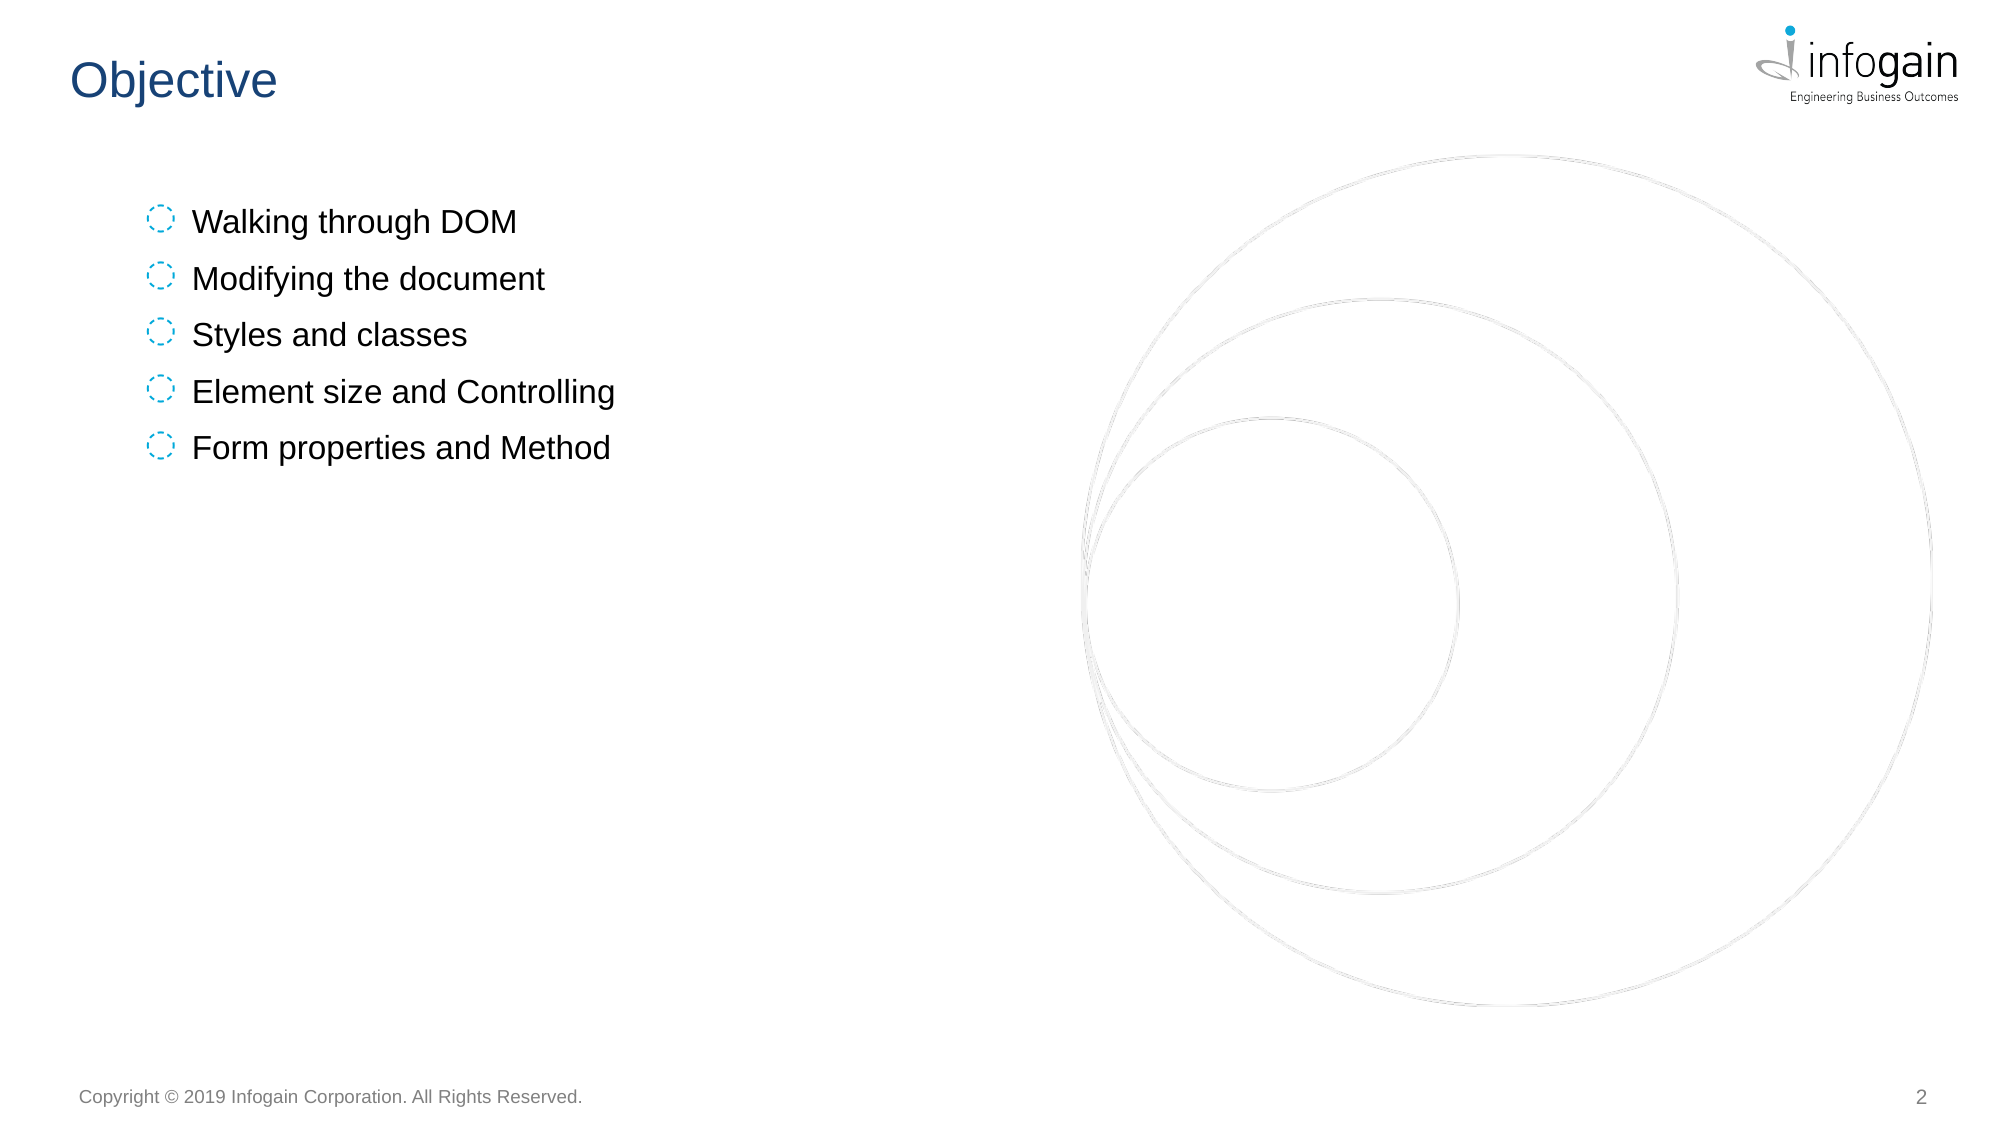

Objective
Walking through DOM
Modifying the document
Styles and classes
Element size and Controlling
Form properties and Method